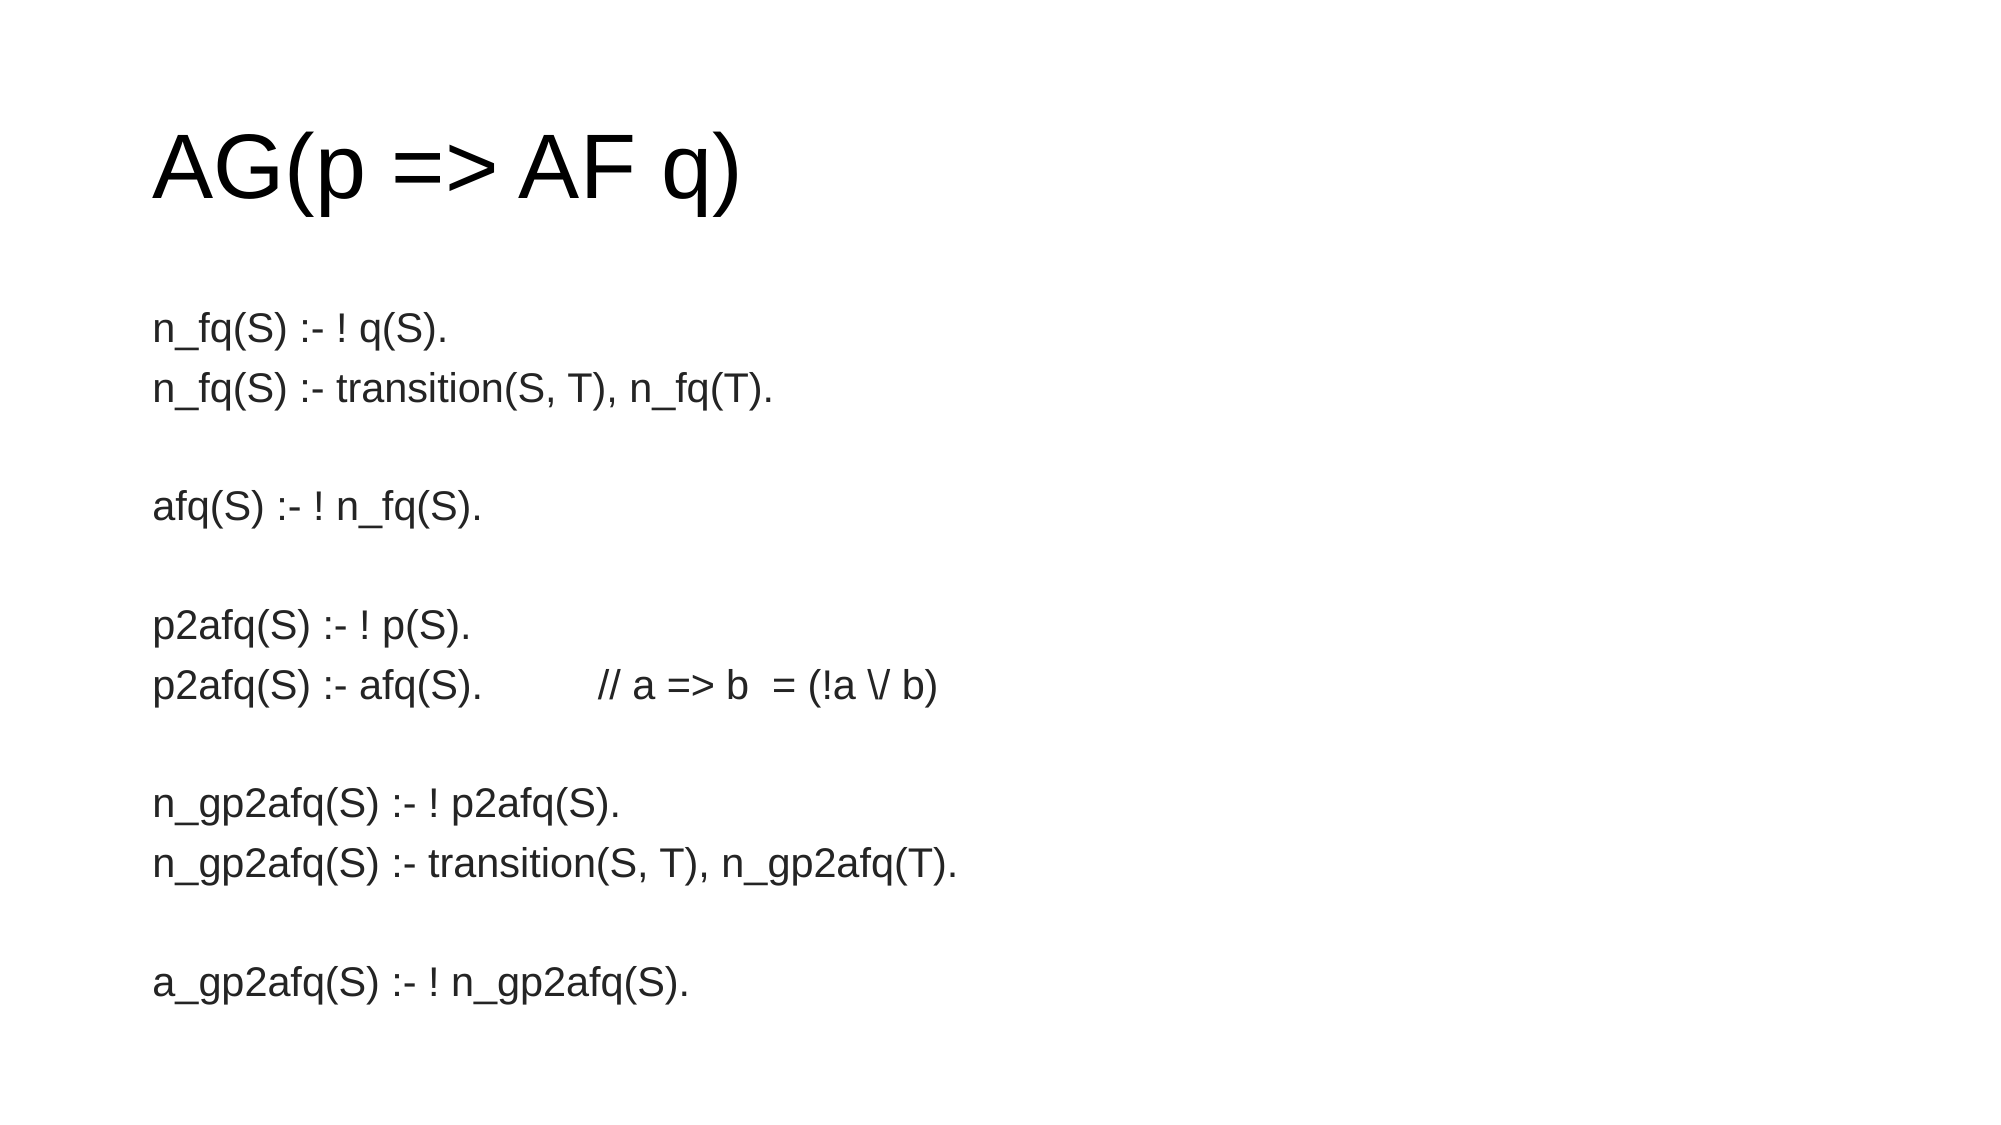

# AG(p => AF q)
n_fq(S) :- ! q(S).
n_fq(S) :- transition(S, T), n_fq(T).

afq(S) :- ! n_fq(S).

p2afq(S) :- ! p(S).
p2afq(S) :- afq(S).          // a => b  = (!a \/ b)

n_gp2afq(S) :- ! p2afq(S).
n_gp2afq(S) :- transition(S, T), n_gp2afq(T).

a_gp2afq(S) :- ! n_gp2afq(S).